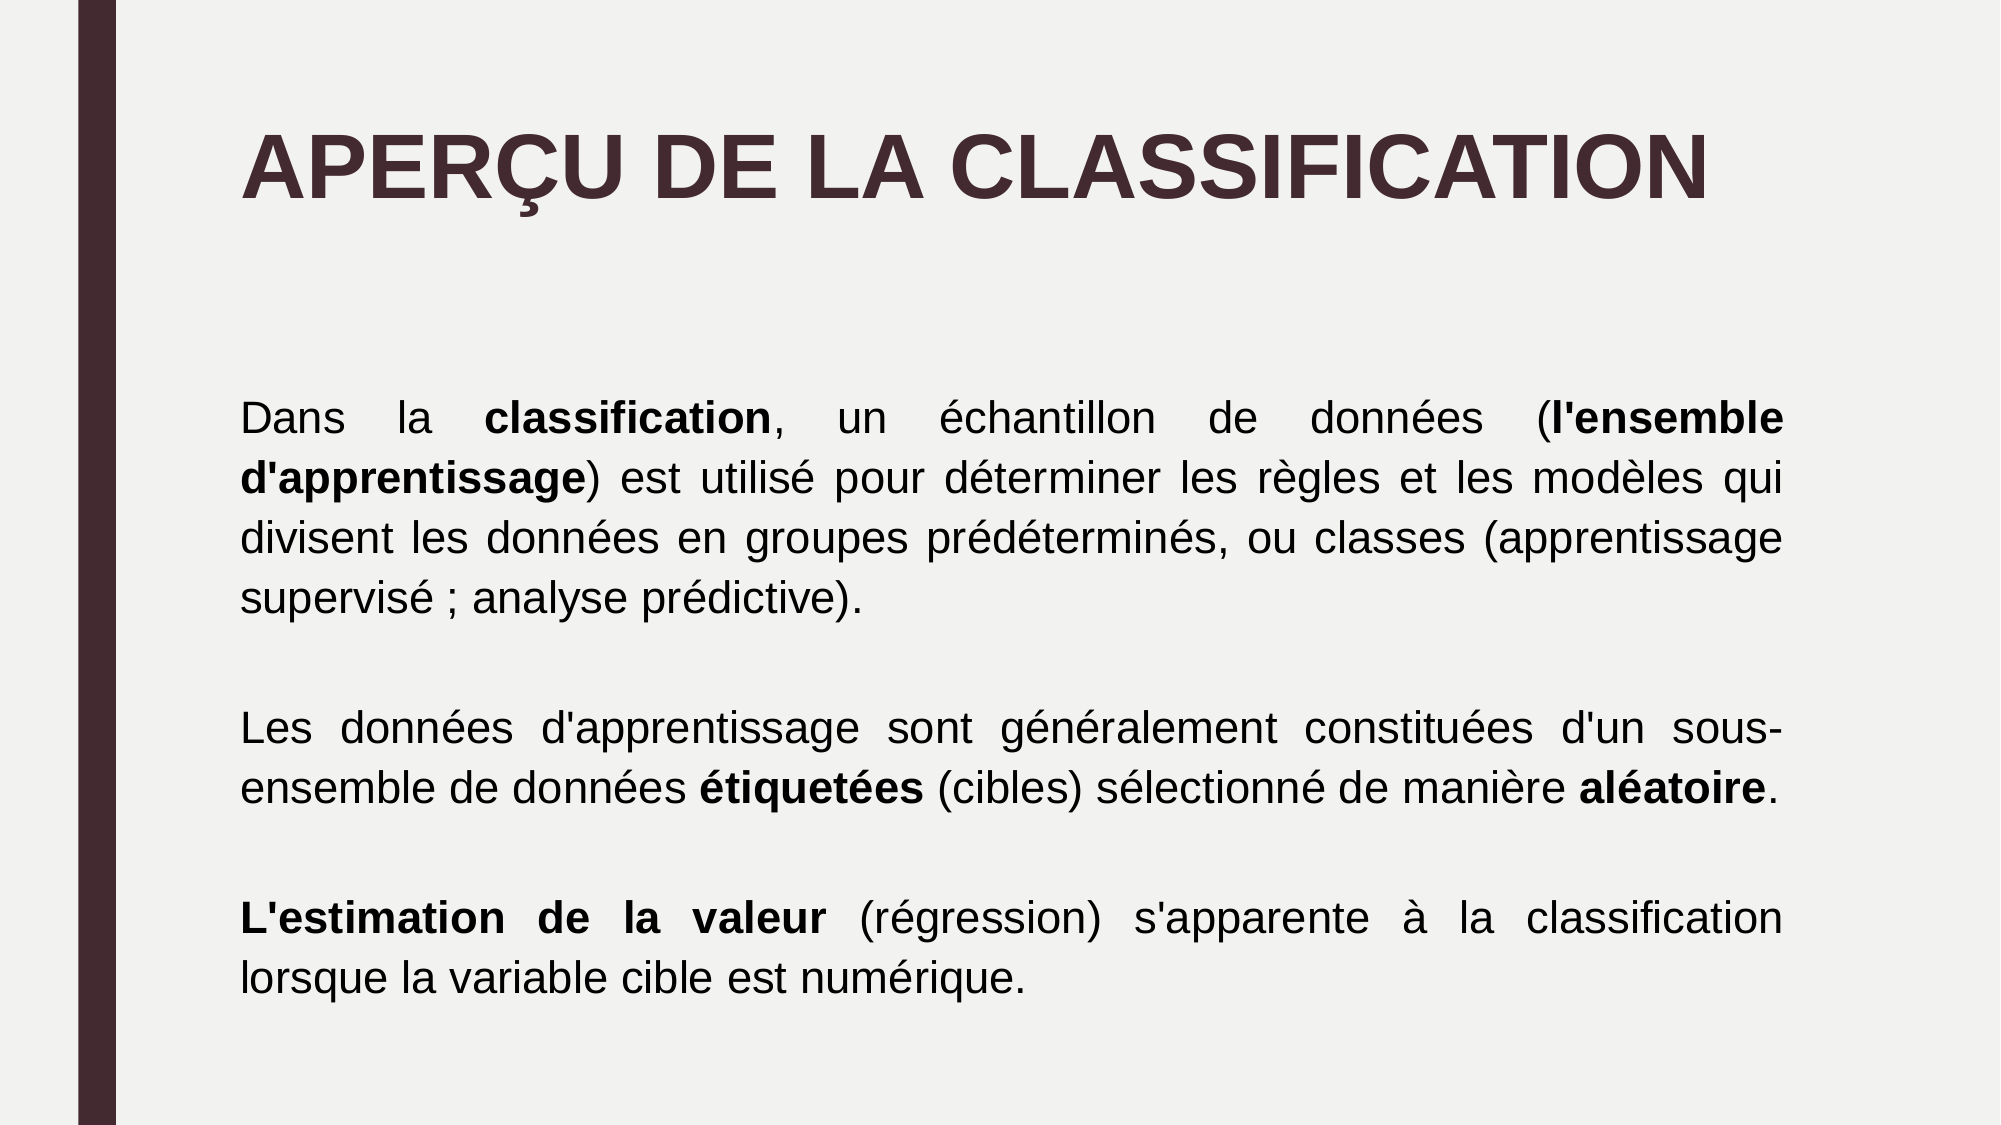

# APERÇU DE LA CLASSIFICATION
Dans la classification, un échantillon de données (l'ensemble d'apprentissage) est utilisé pour déterminer les règles et les modèles qui divisent les données en groupes prédéterminés, ou classes (apprentissage supervisé ; analyse prédictive).

Les données d'apprentissage sont généralement constituées d'un sous-ensemble de données étiquetées (cibles) sélectionné de manière aléatoire.

L'estimation de la valeur (régression) s'apparente à la classification lorsque la variable cible est numérique.